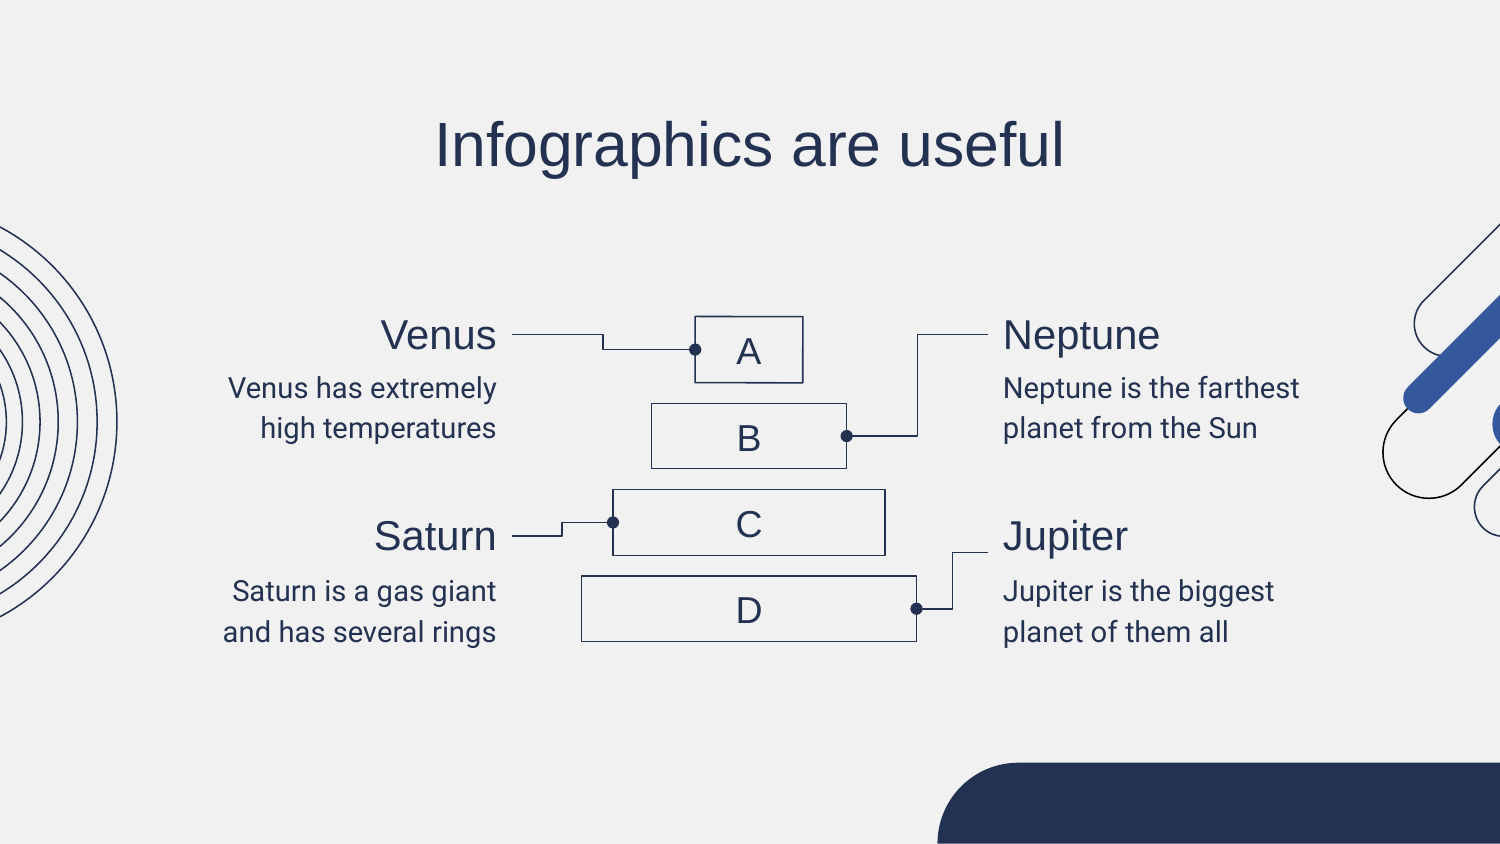

# Infographics are useful
Venus
Neptune
A
Venus has extremely high temperatures
Neptune is the farthest planet from the Sun
B
C
Saturn
Jupiter
Saturn is a gas giant and has several rings
Jupiter is the biggest planet of them all
D